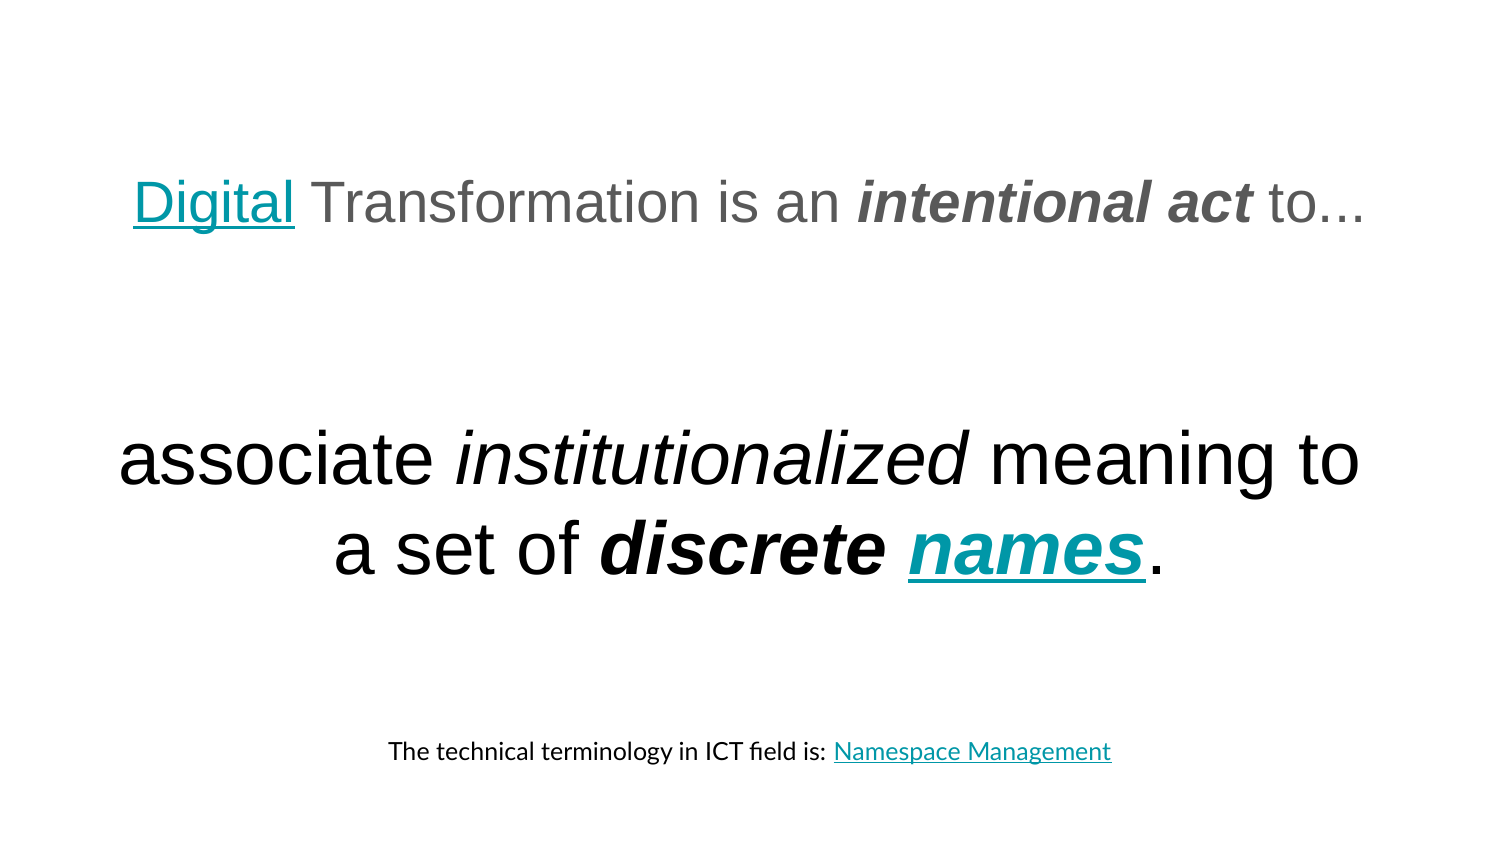

Digital Transformation is an intentional act to...
# associate institutionalized meaning to
a set of discrete names.
The technical terminology in ICT field is: Namespace Management